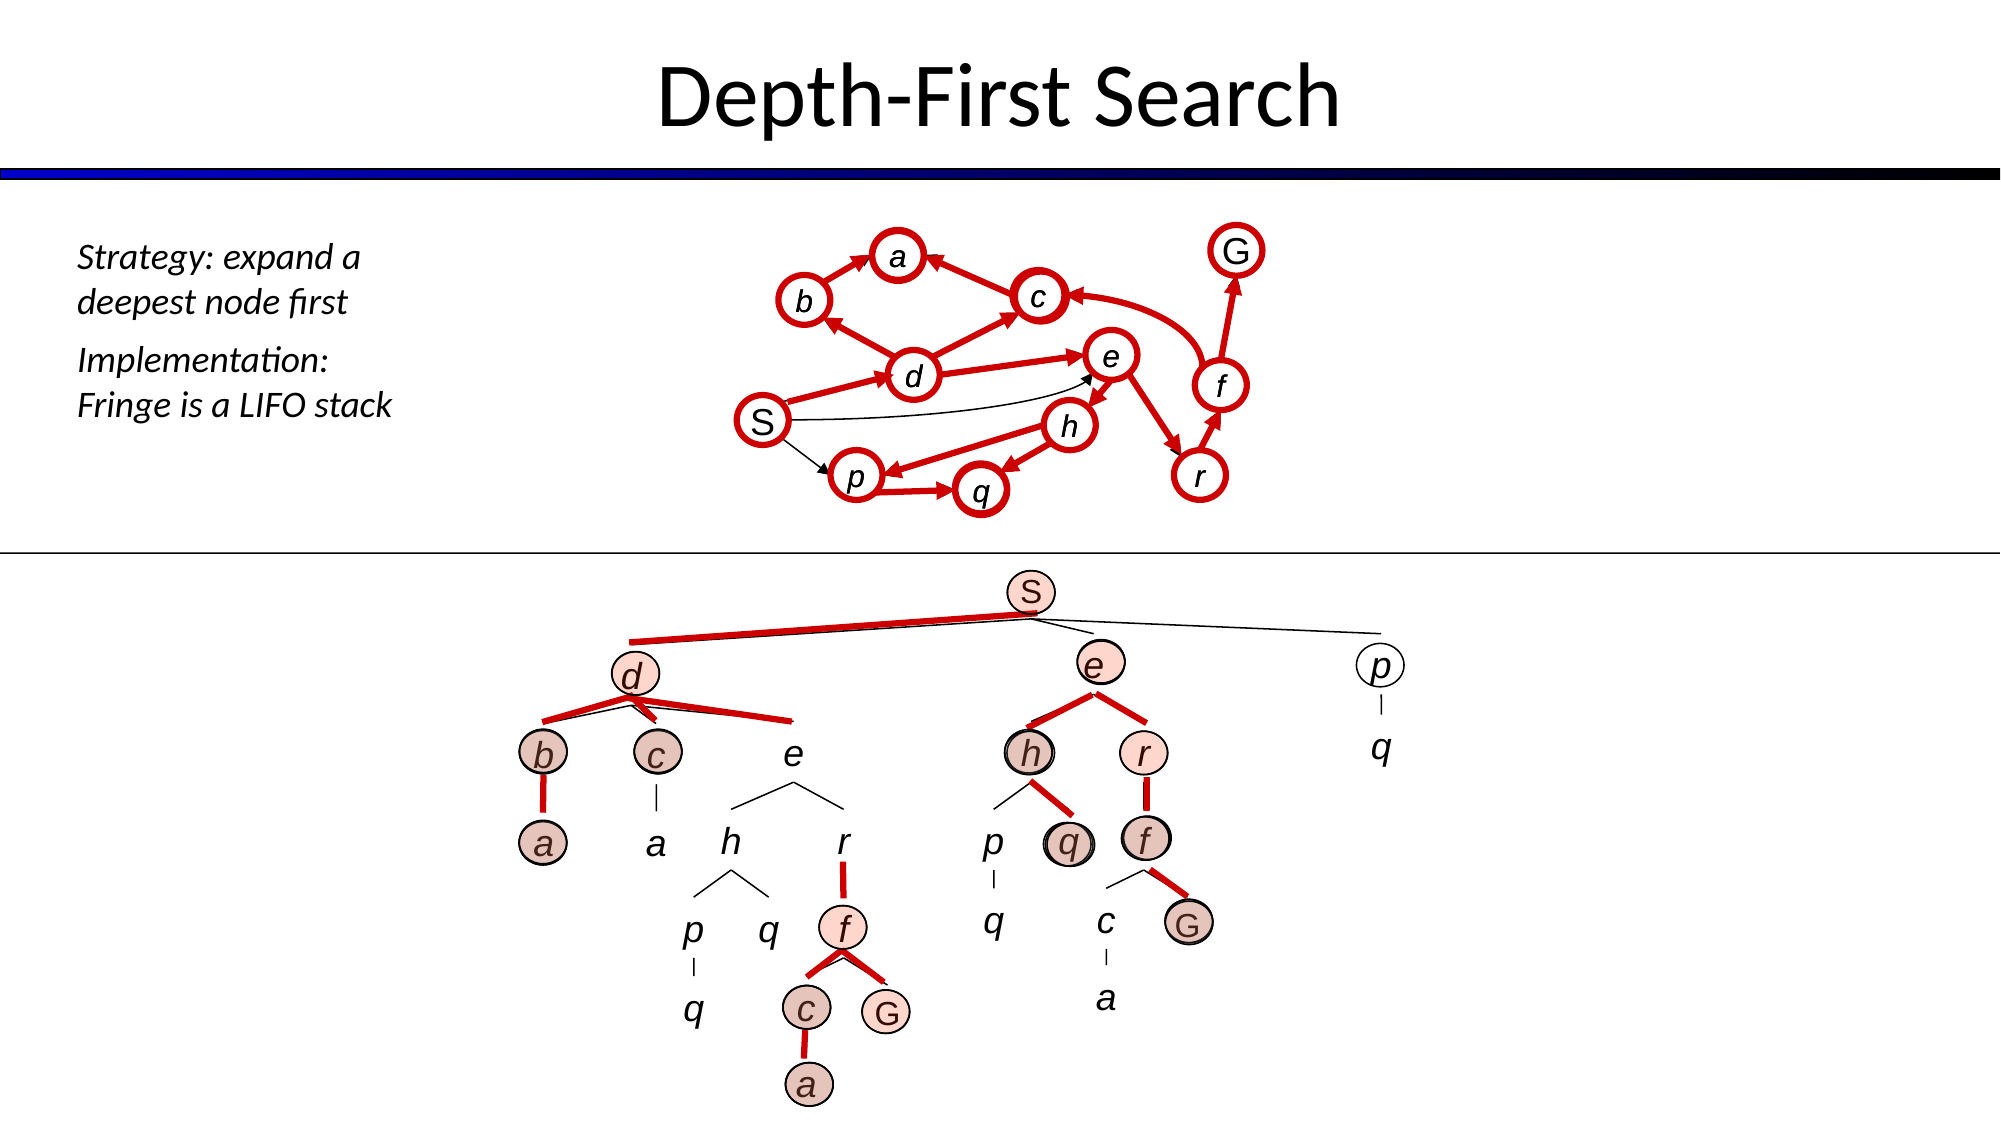

Depth-First Search
Strategy: expand a deepest node first
Implementation: Fringe is a LIFO stack
G
a

c

b

e
d

f

S
h

p
r
q

a

c

b

e

d

f

h

p

r
q

S

e

h
r

p
q
f

q
c
G

a
p
d

q
e

h
r

p
q
f

q
c
G

a
b
c

a
a